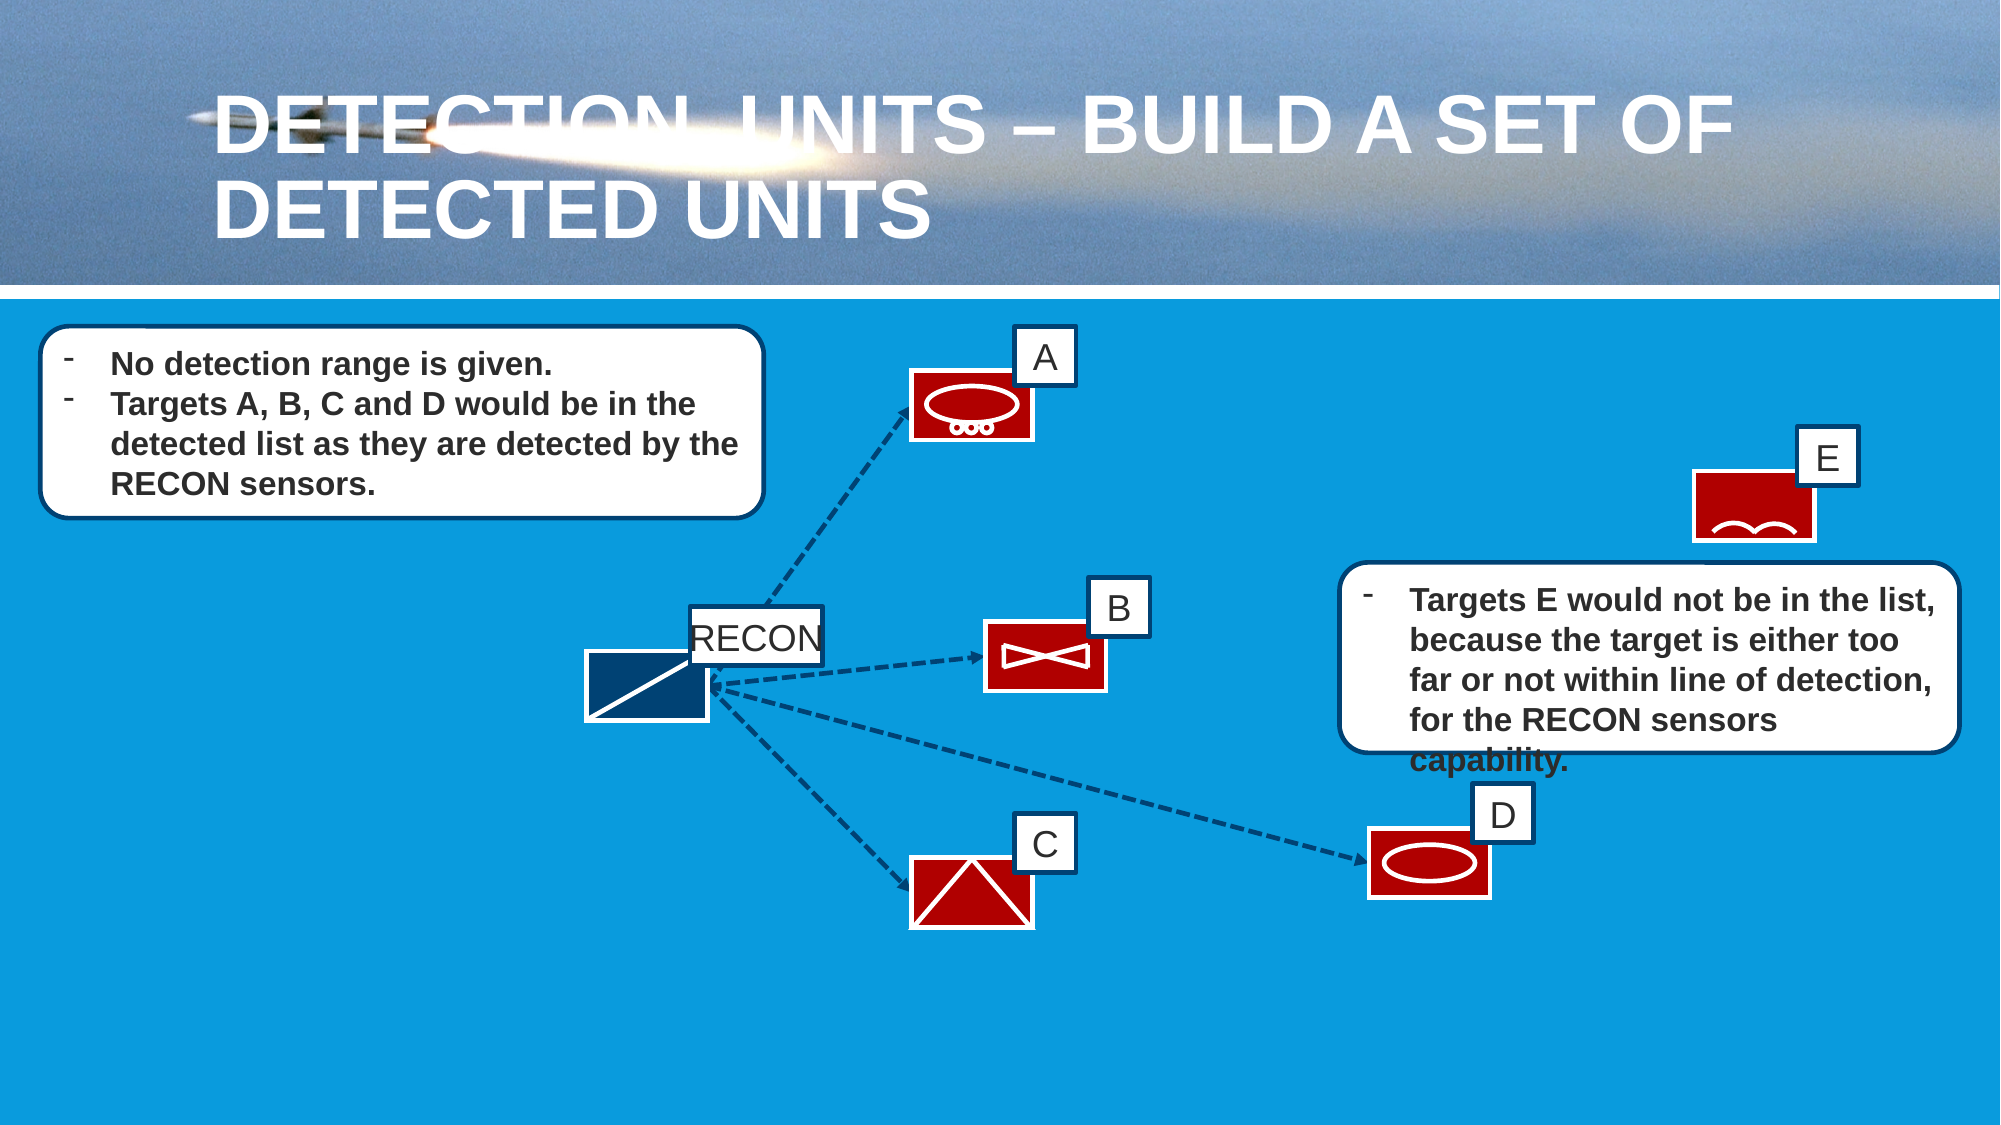

# DETECTION_UNITS – build a SET of detected units
No detection range is given.
Targets A, B, C and D would be in the detected list as they are detected by the RECON sensors.
A

E

Targets E would not be in the list, because the target is either too far or not within line of detection, for the RECON sensors capability.
B
RECON

D
C